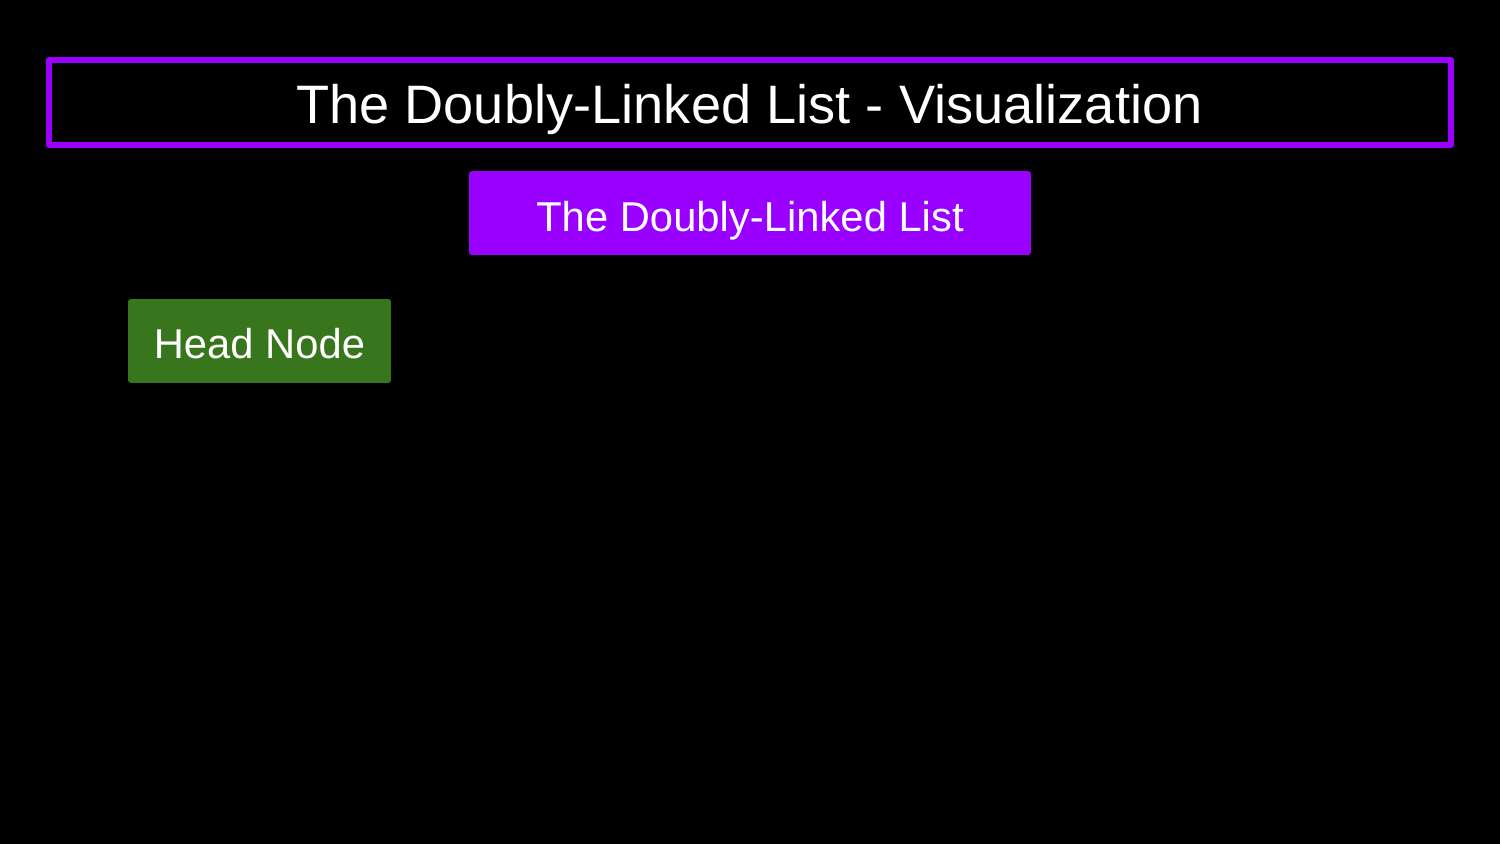

# The Doubly-Linked List - Visualization
The Doubly-Linked List
Head Node